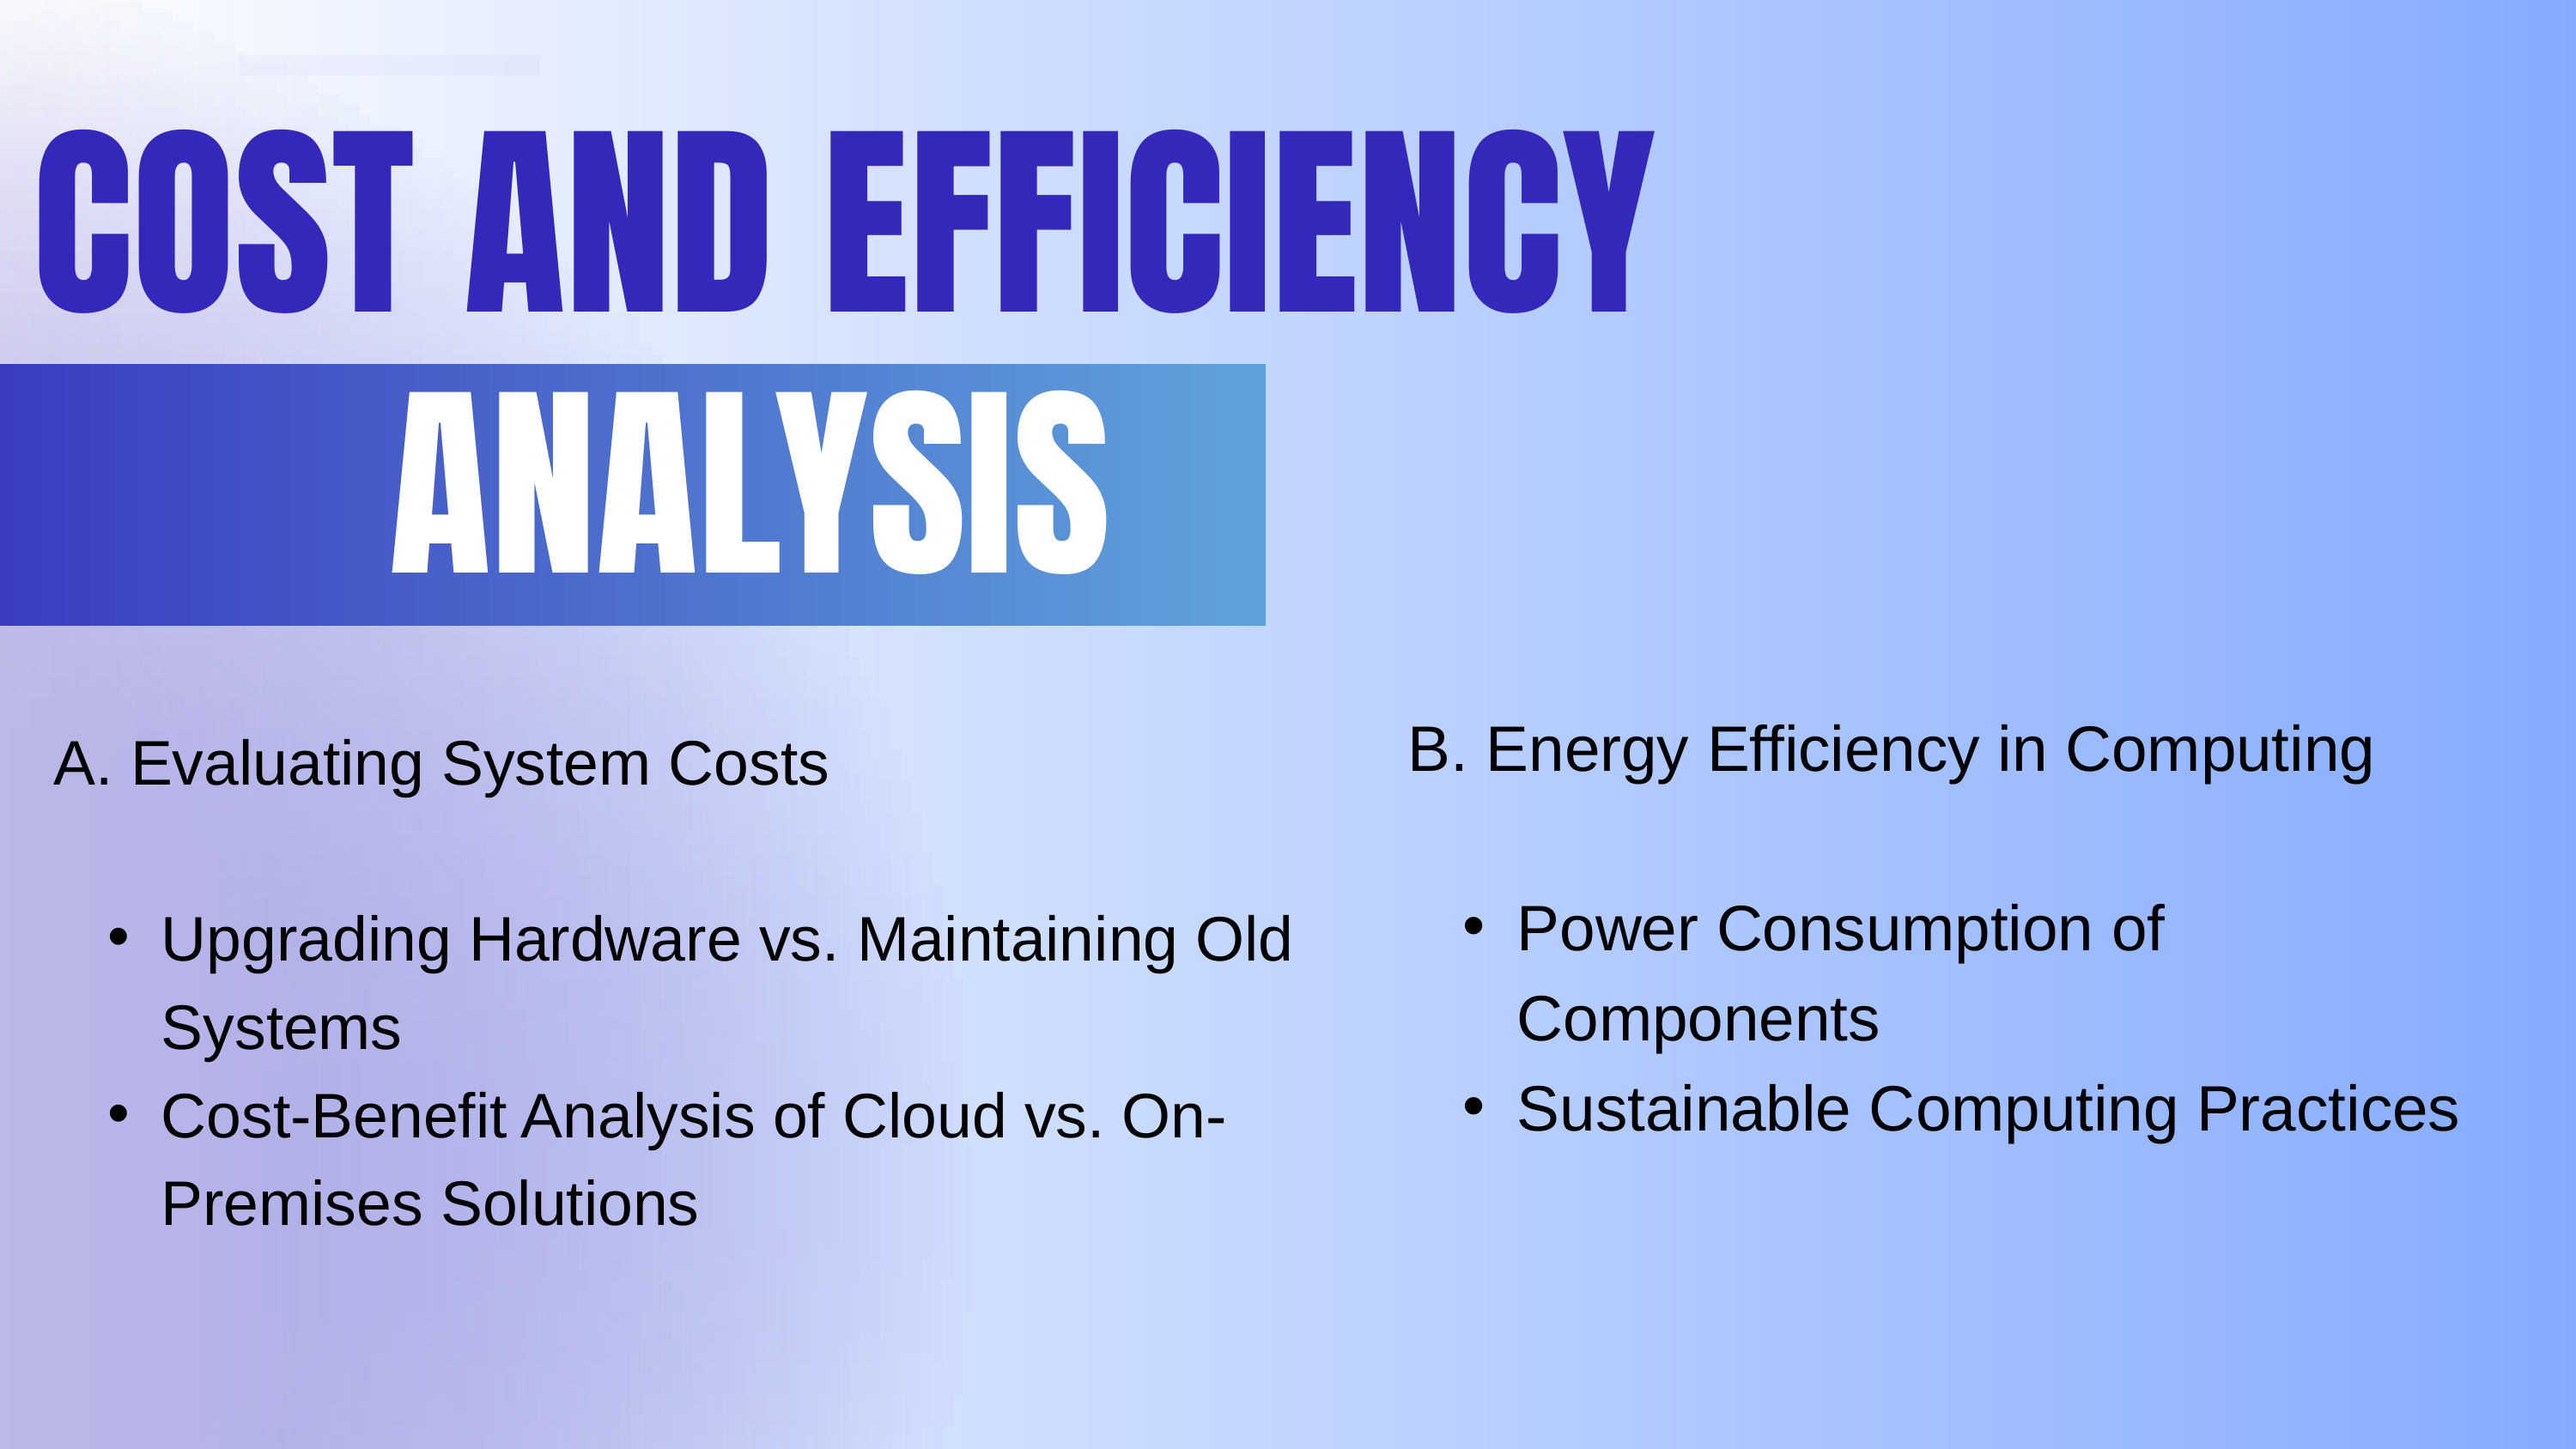

COST AND EFFICIENCY

ANALYSIS
B. Energy Efficiency in Computing

Power Consumption of Components
Sustainable Computing Practices
A. Evaluating System Costs

Upgrading Hardware vs. Maintaining Old Systems
Cost-Benefit Analysis of Cloud vs. On-Premises Solutions